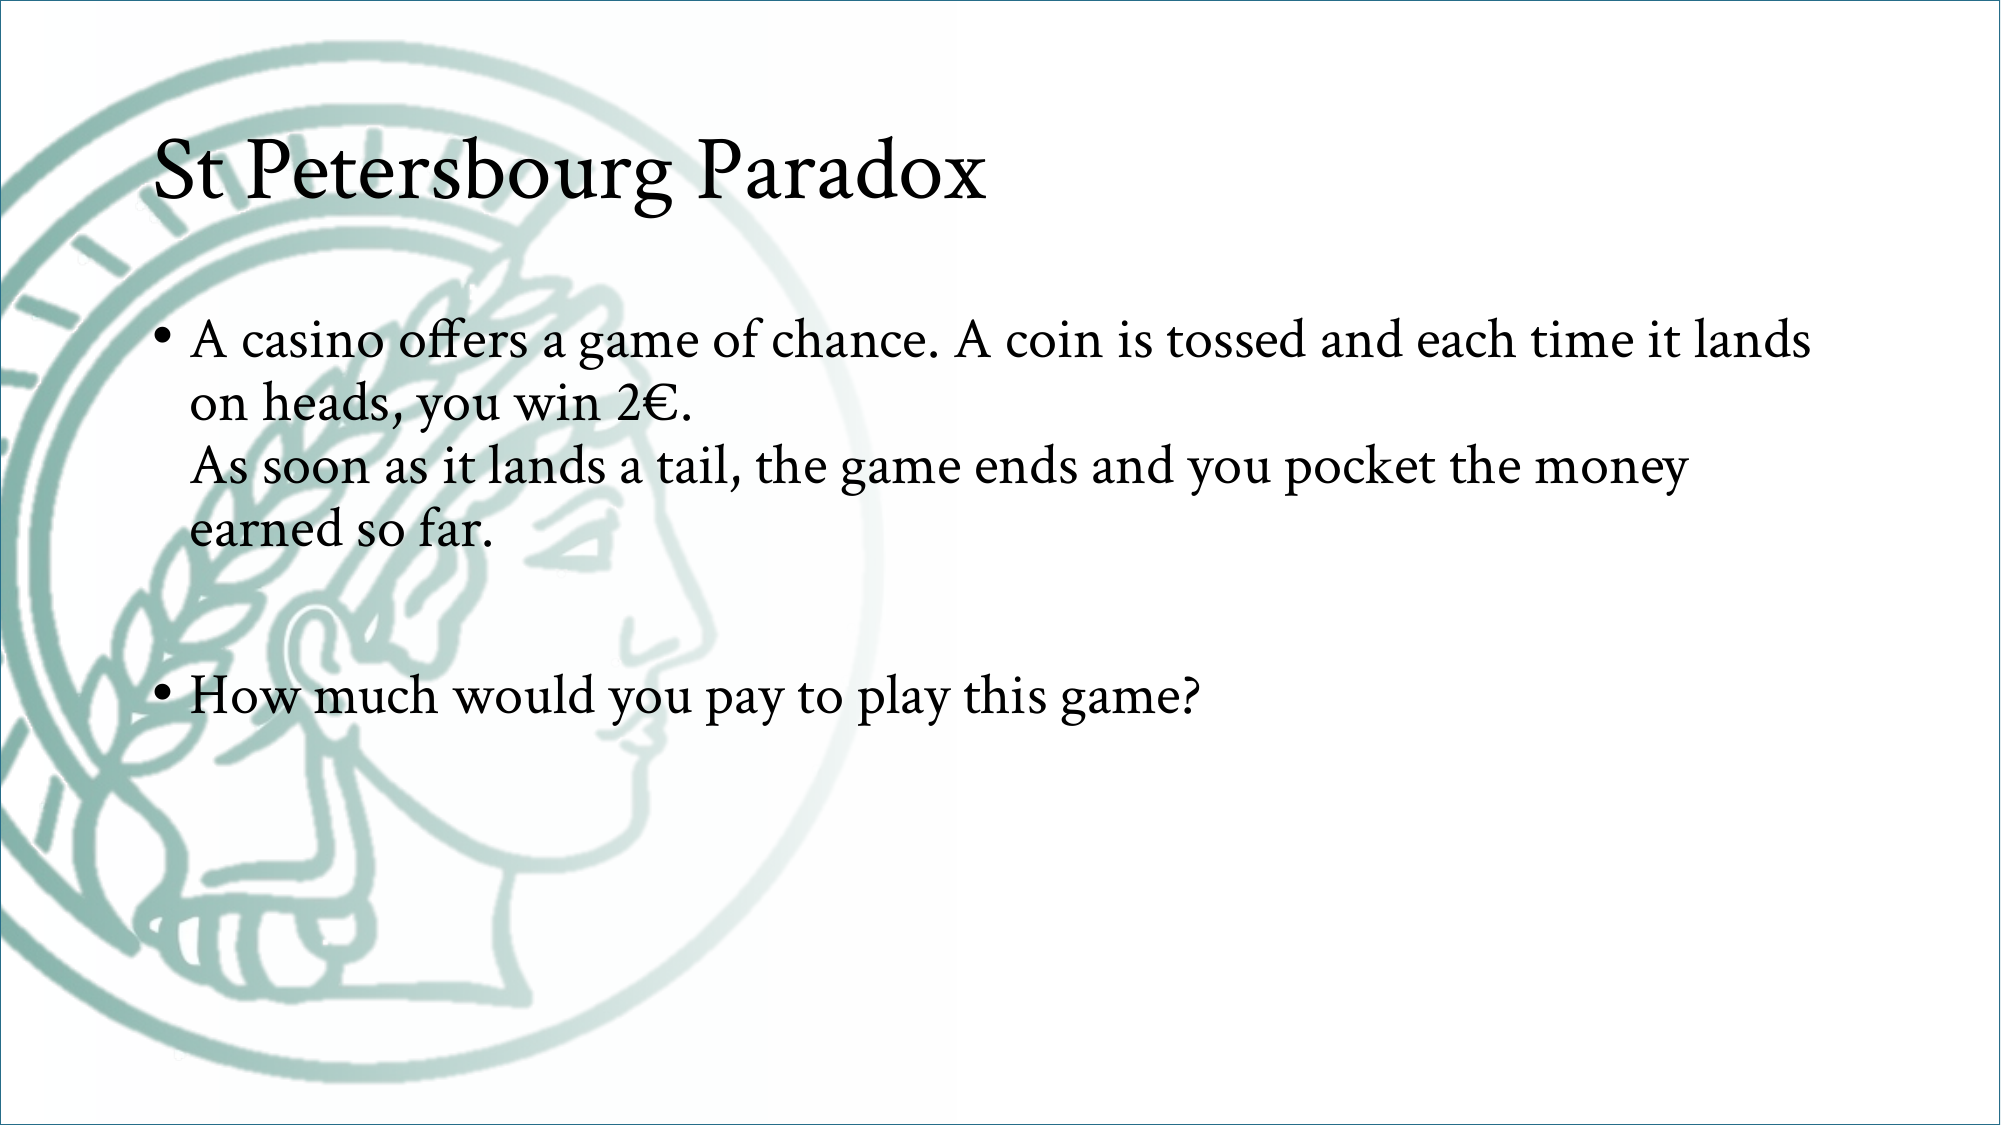

# St Petersbourg Paradox
A casino offers a game of chance. A coin is tossed and each time it lands on heads, you win 2€.
As soon as it lands a tail, the game ends and you pocket the money earned so far.

How much would you pay to play this game?